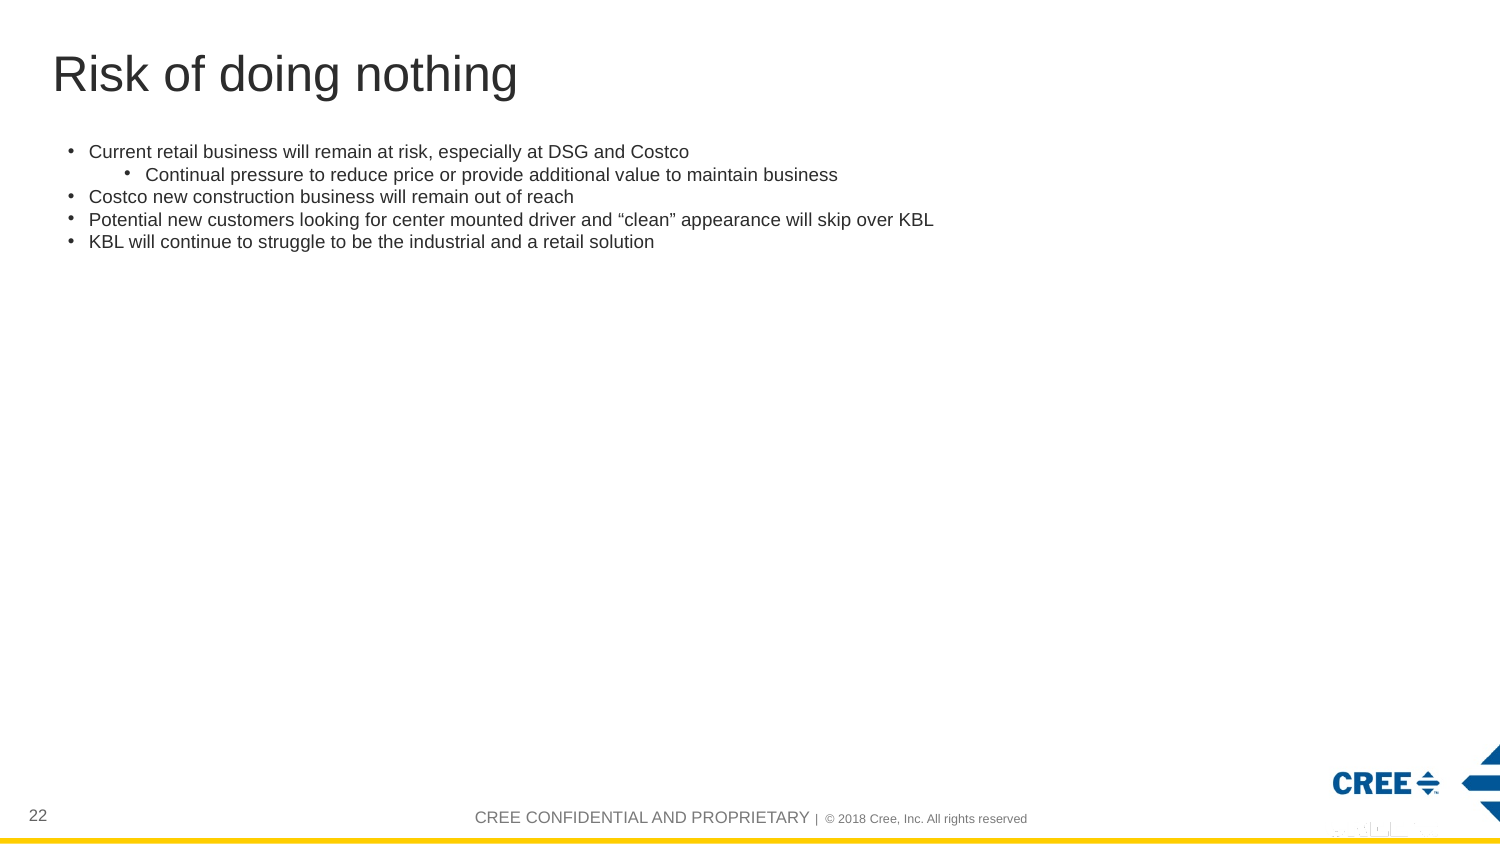

# Risk of doing nothing
Current retail business will remain at risk, especially at DSG and Costco
Continual pressure to reduce price or provide additional value to maintain business
Costco new construction business will remain out of reach
Potential new customers looking for center mounted driver and “clean” appearance will skip over KBL
KBL will continue to struggle to be the industrial and a retail solution